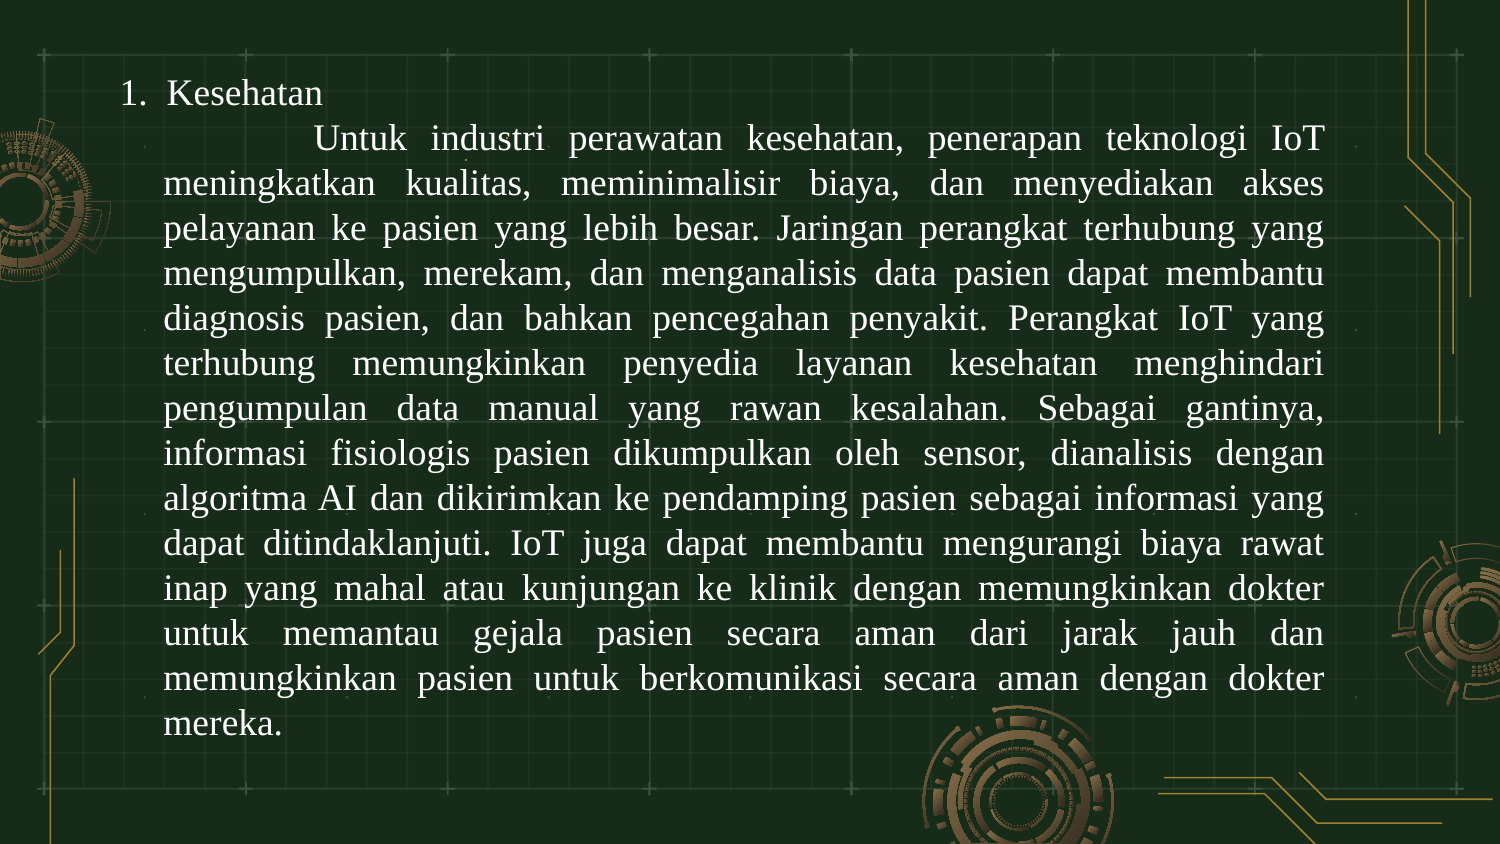

1.  Kesehatan
		Untuk industri perawatan kesehatan, penerapan teknologi IoT meningkatkan kualitas, meminimalisir biaya, dan menyediakan akses pelayanan ke pasien yang lebih besar. Jaringan perangkat terhubung yang mengumpulkan, merekam, dan menganalisis data pasien dapat membantu diagnosis pasien, dan bahkan pencegahan penyakit. Perangkat IoT yang terhubung memungkinkan penyedia layanan kesehatan menghindari pengumpulan data manual yang rawan kesalahan. Sebagai gantinya, informasi fisiologis pasien dikumpulkan oleh sensor, dianalisis dengan algoritma AI dan dikirimkan ke pendamping pasien sebagai informasi yang dapat ditindaklanjuti. IoT juga dapat membantu mengurangi biaya rawat inap yang mahal atau kunjungan ke klinik dengan memungkinkan dokter untuk memantau gejala pasien secara aman dari jarak jauh dan memungkinkan pasien untuk berkomunikasi secara aman dengan dokter mereka.